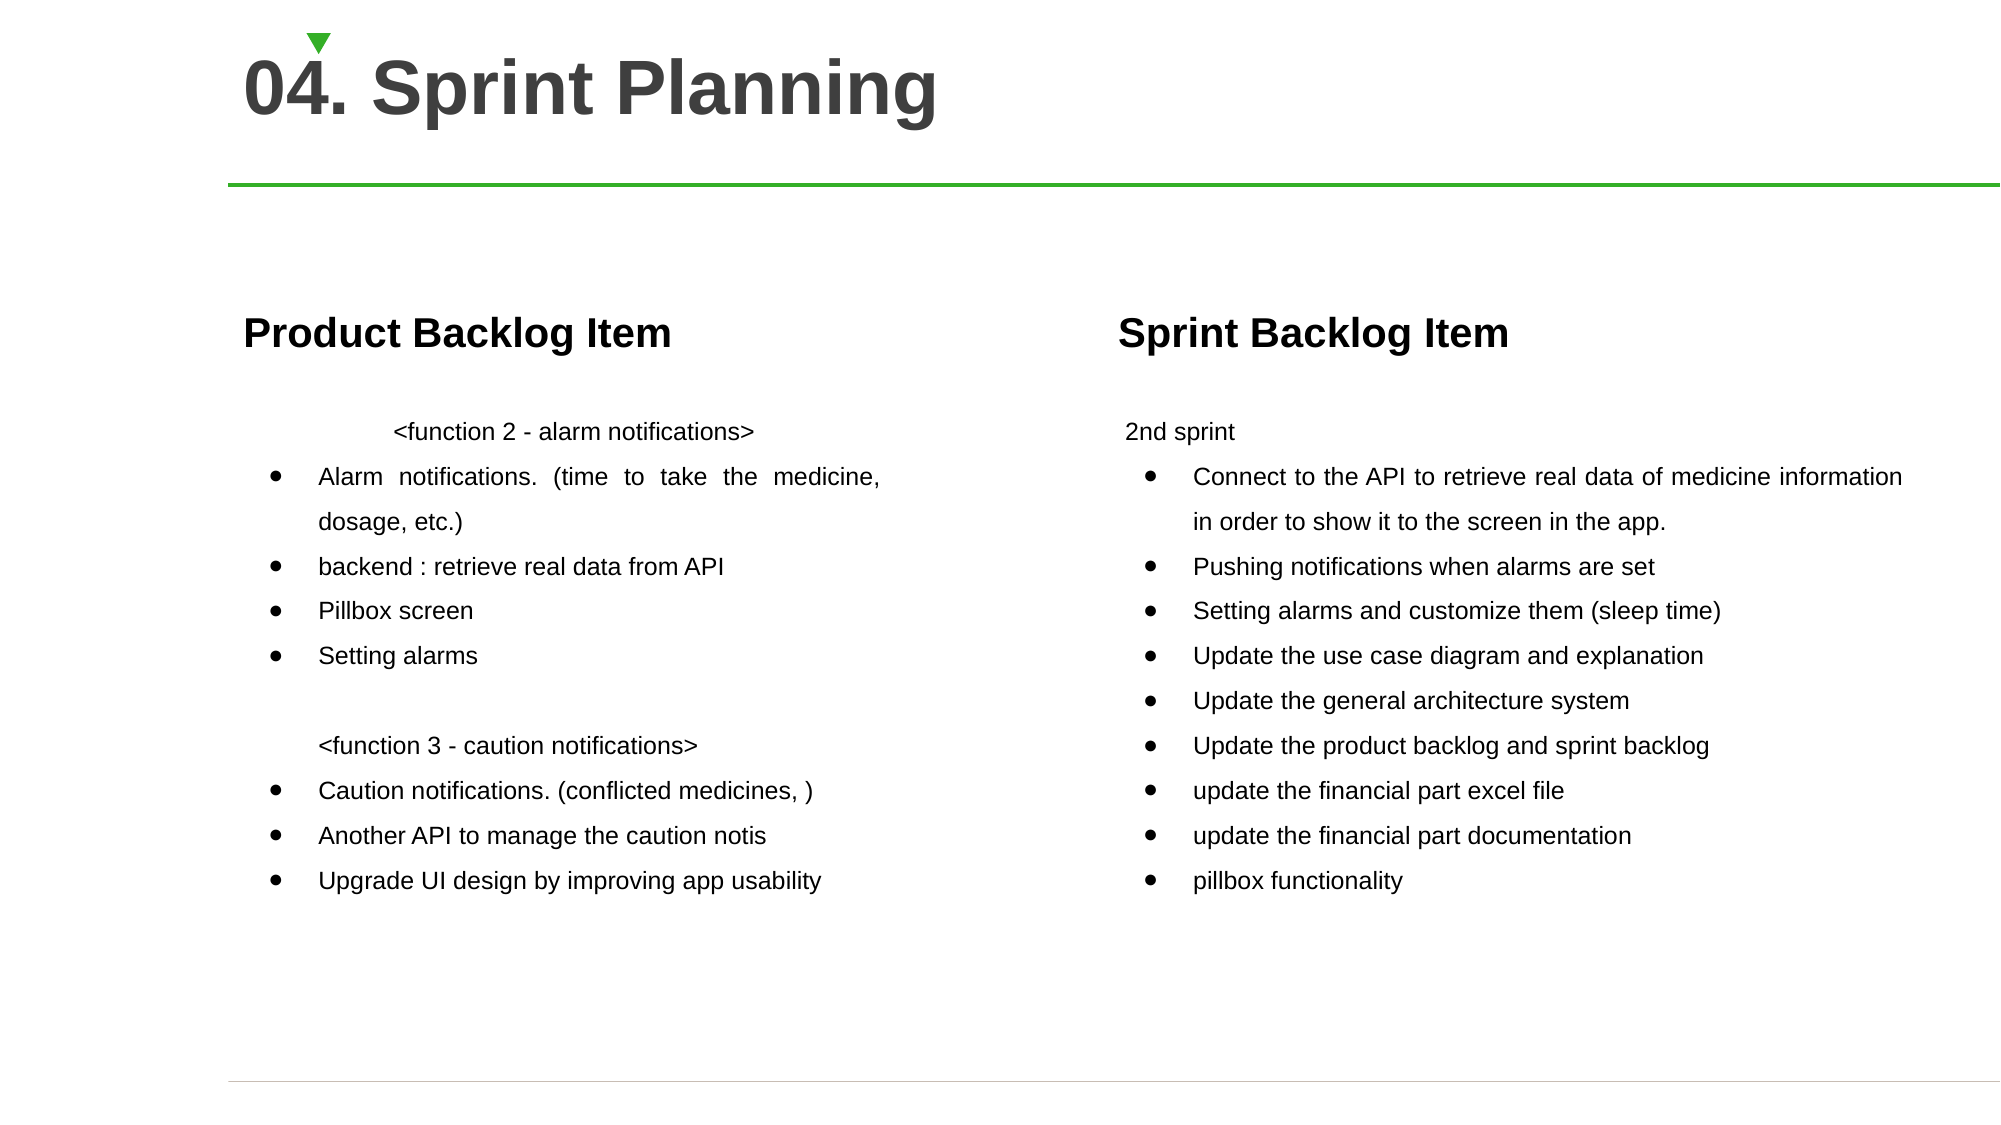

04. Sprint Planning

Product Backlog Item

	<function 2 - alarm notifications>
Alarm notifications. (time to take the medicine, dosage, etc.)
backend : retrieve real data from API
Pillbox screen
Setting alarms

<function 3 - caution notifications>
Caution notifications. (conflicted medicines, )
Another API to manage the caution notis
Upgrade UI design by improving app usability
Sprint Backlog Item

 2nd sprint
Connect to the API to retrieve real data of medicine information in order to show it to the screen in the app.
Pushing notifications when alarms are set
Setting alarms and customize them (sleep time)
Update the use case diagram and explanation
Update the general architecture system
Update the product backlog and sprint backlog
update the financial part excel file
update the financial part documentation
pillbox functionality